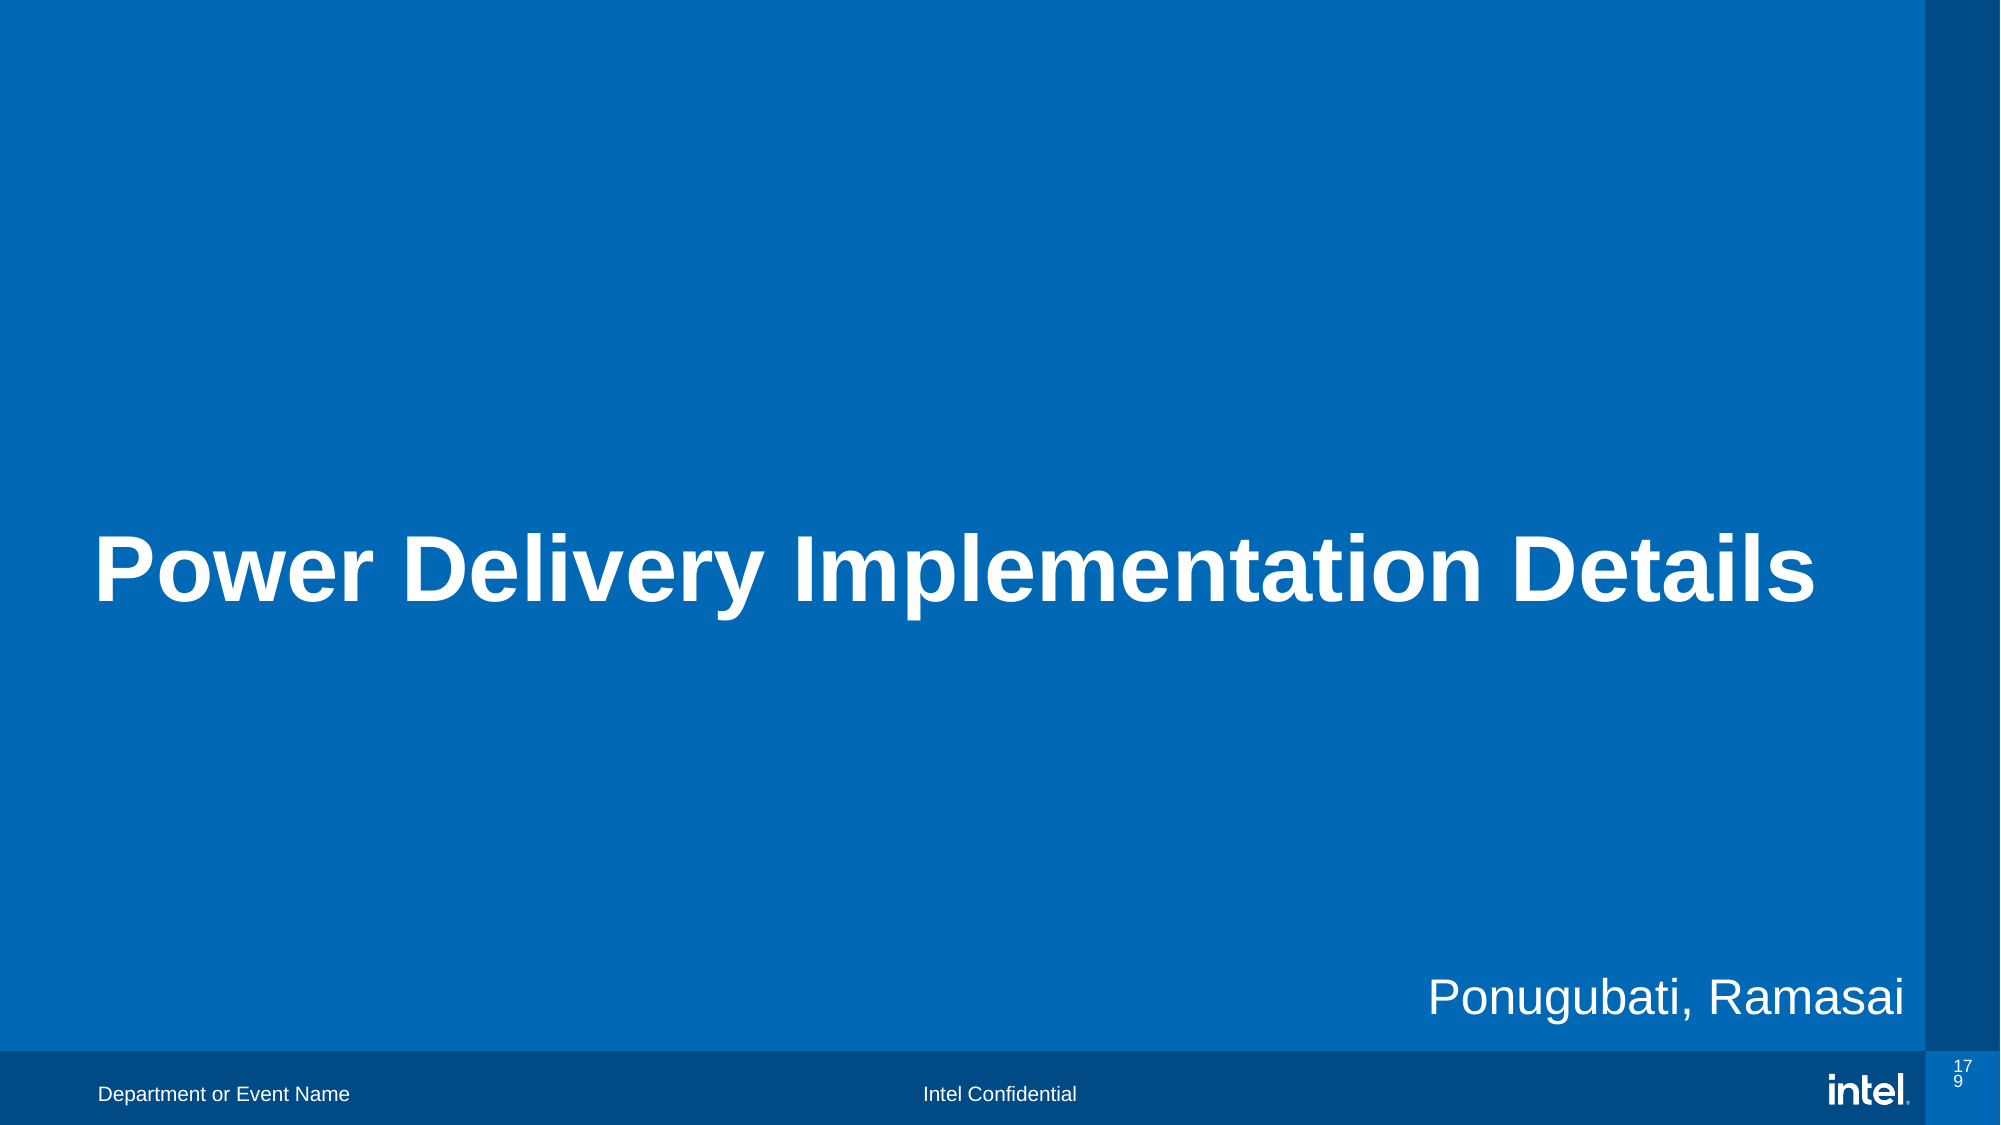

# Power Delivery Implementation Details
Ponugubati, Ramasai